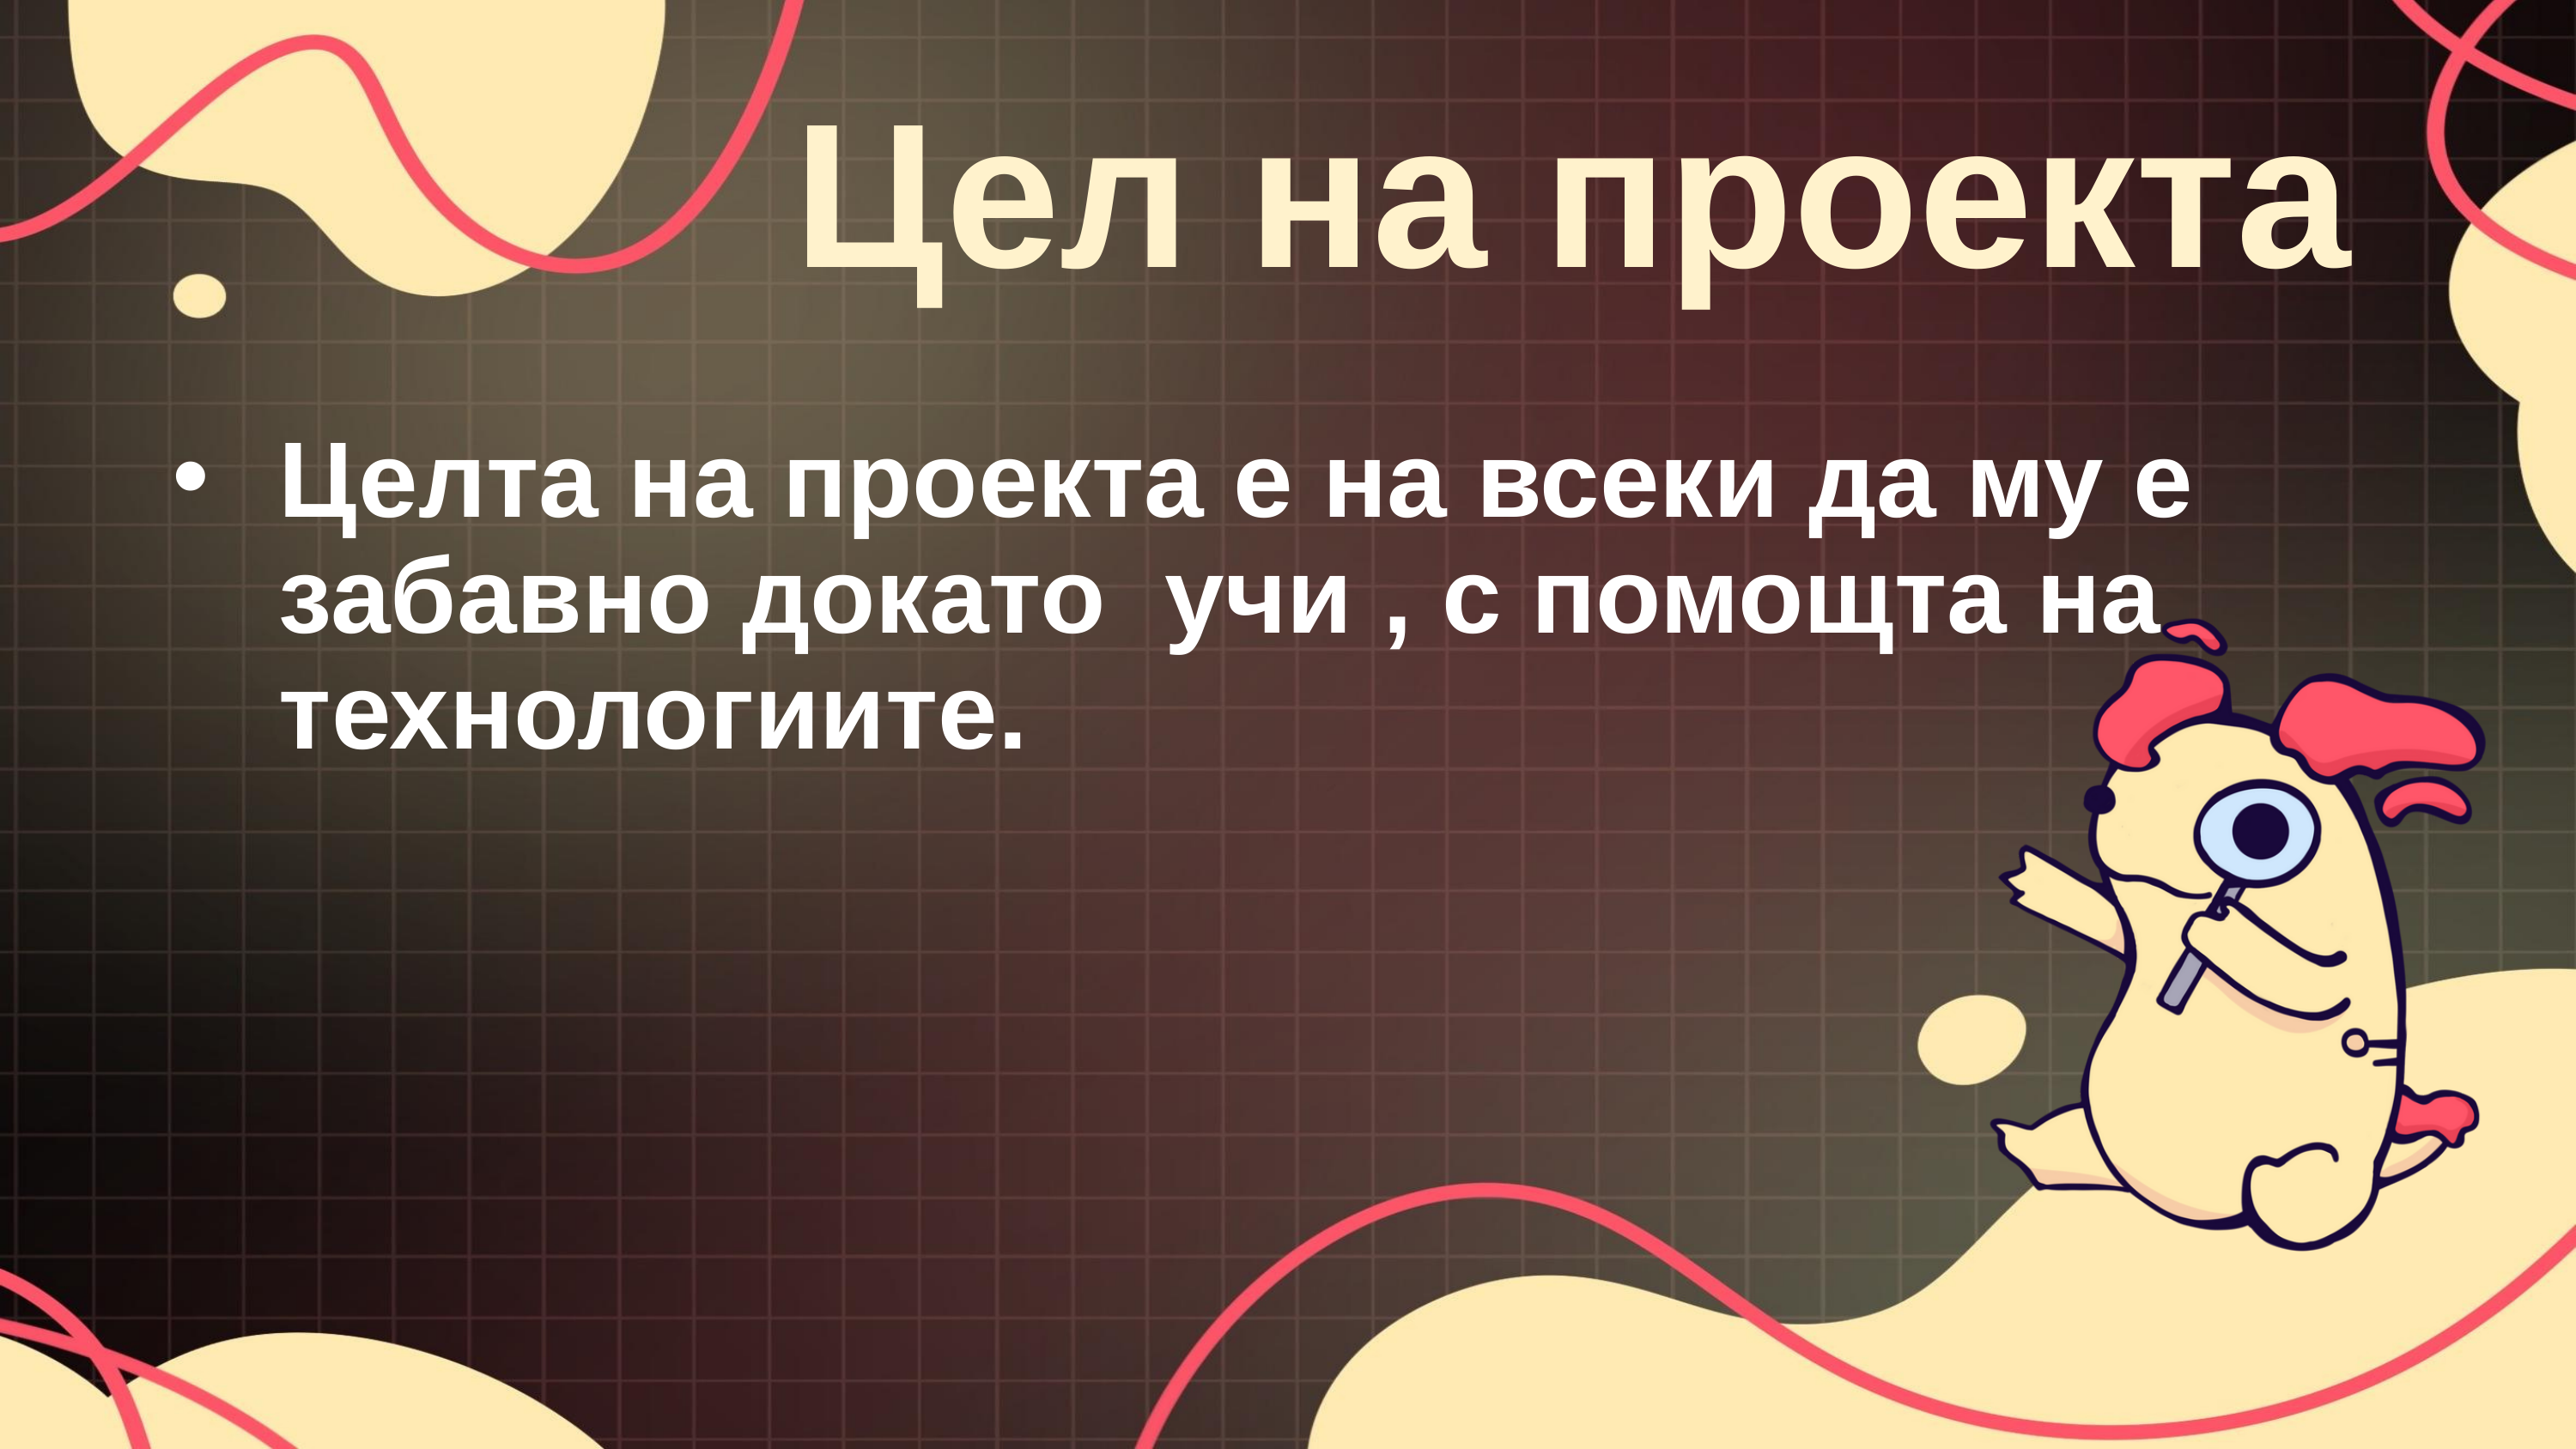

Цел на проекта
Целта на проекта е на всеки да му е забавно докато  учи , с помощта на технологиите.